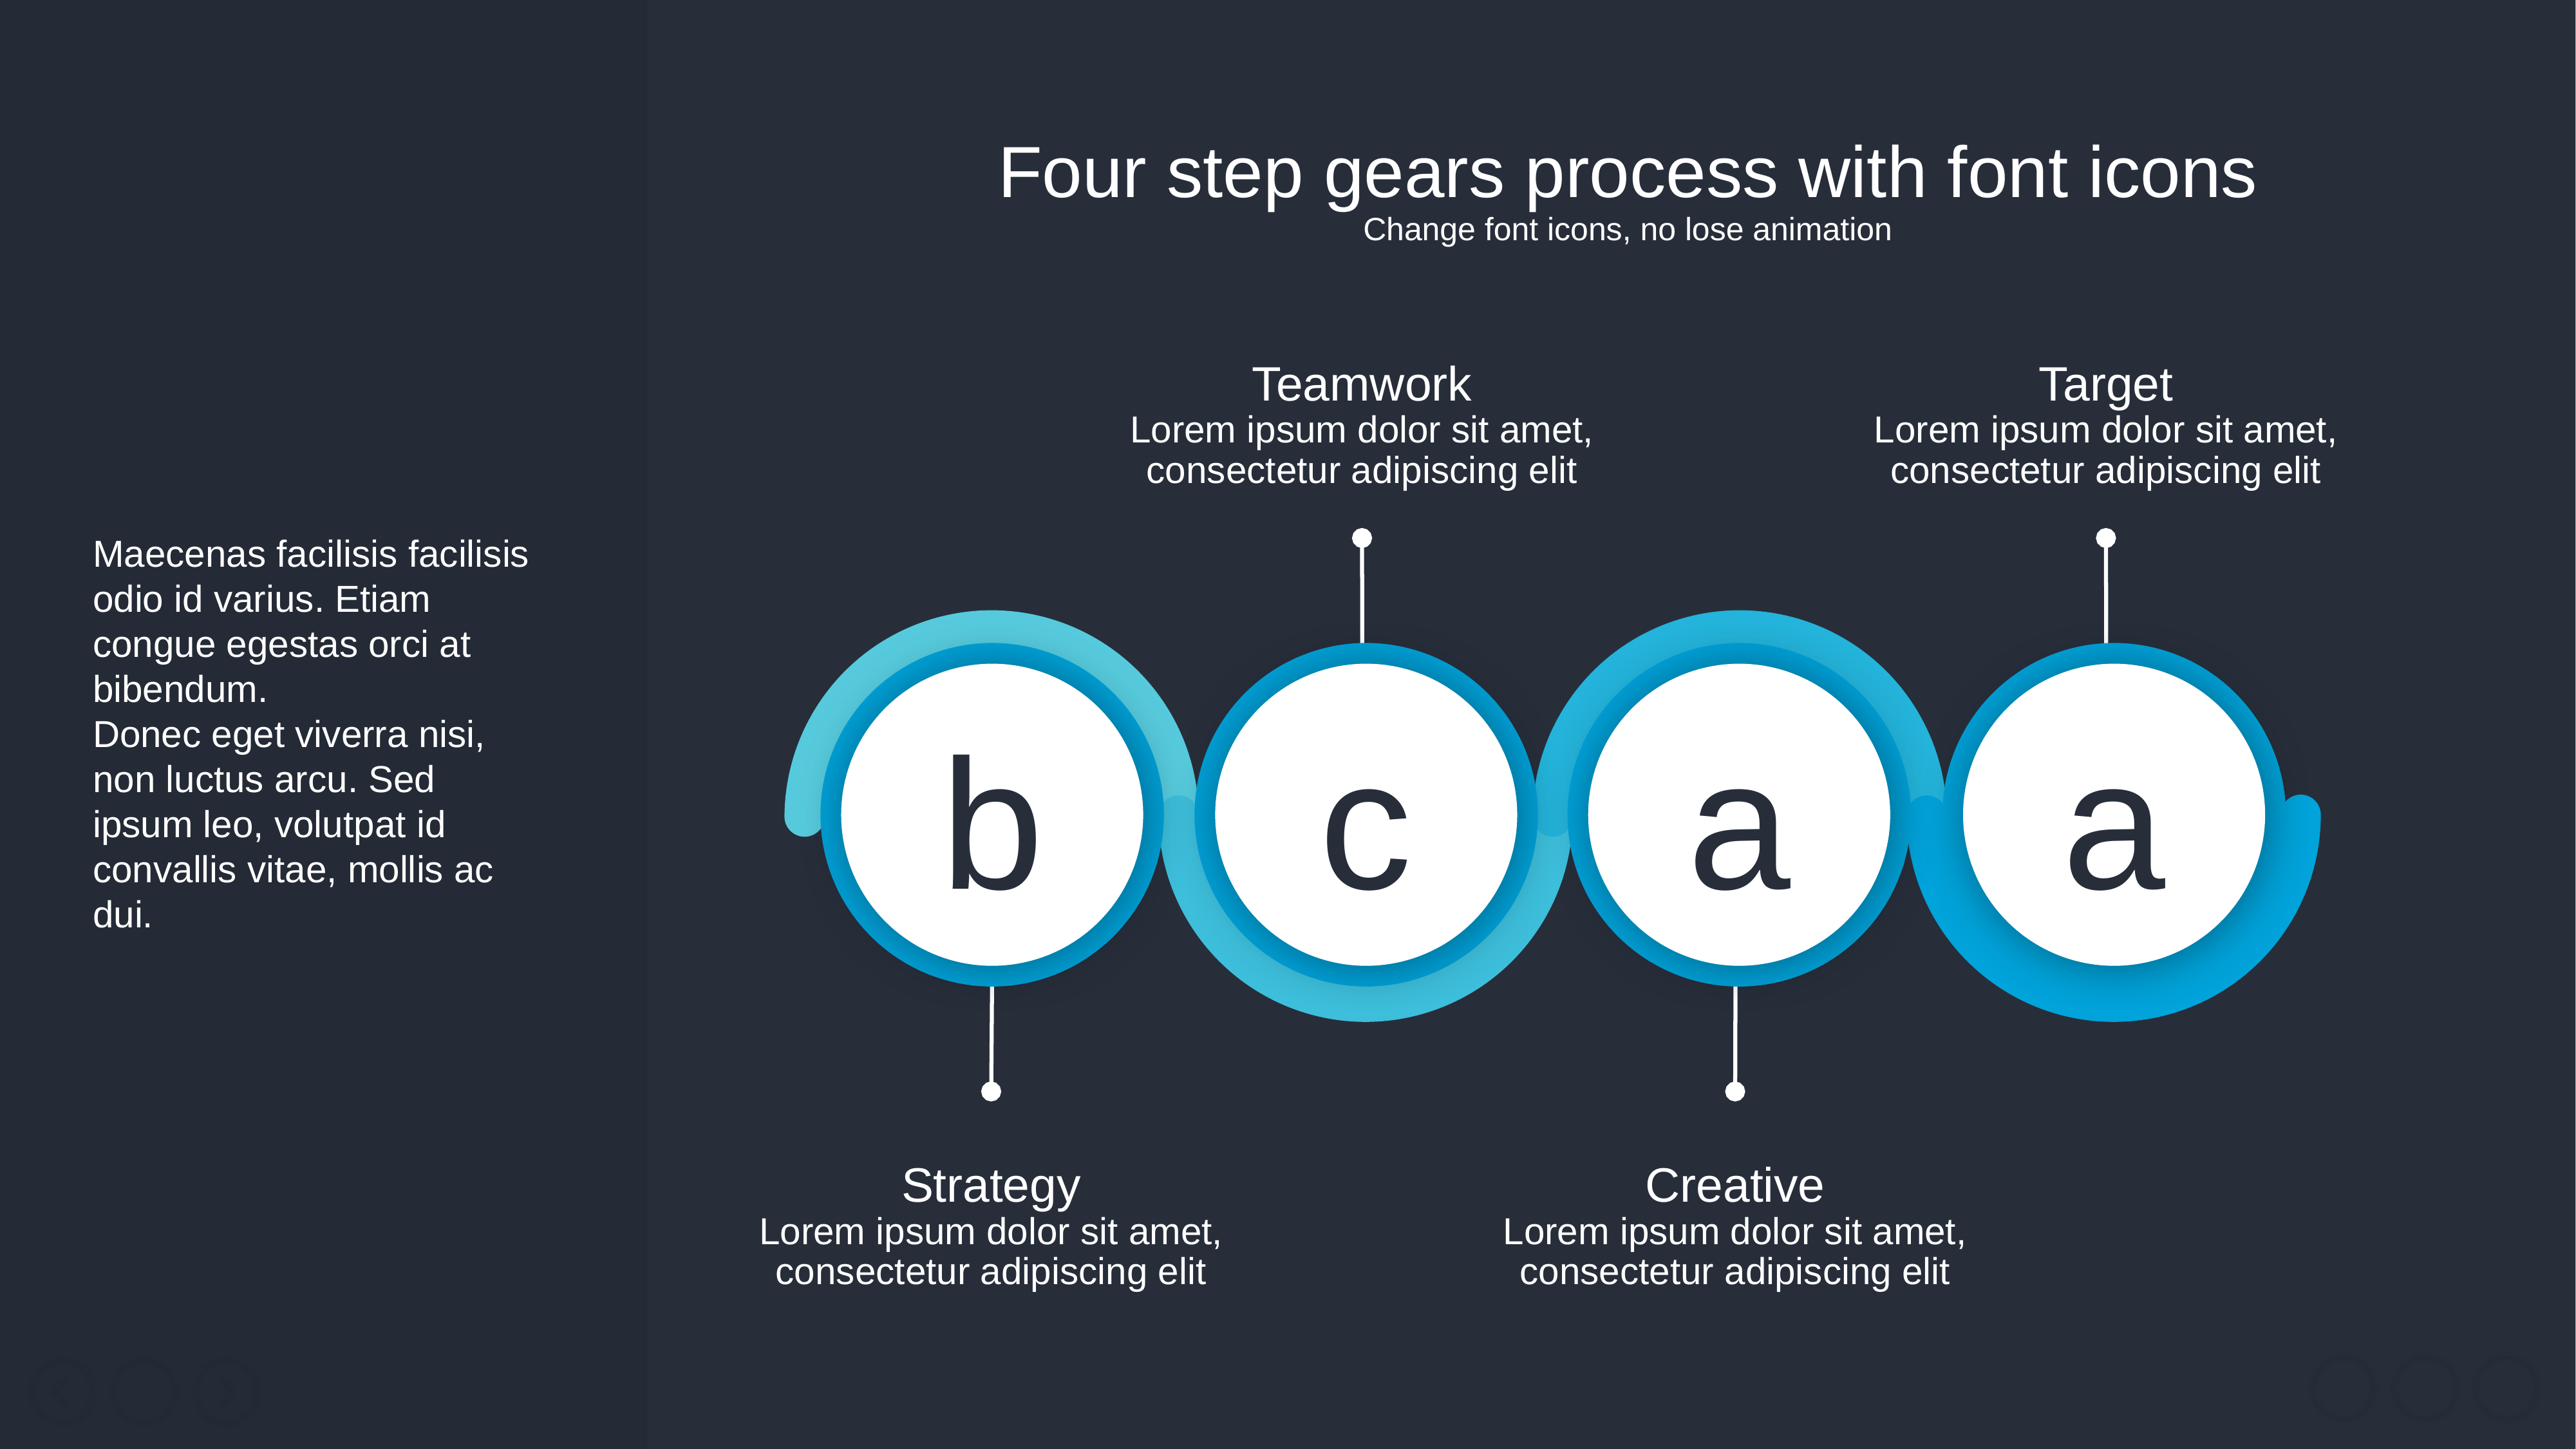

Four step gears process with font icons
Change font icons, no lose animation
Teamwork
Lorem ipsum dolor sit amet, consectetur adipiscing elit
Target
Lorem ipsum dolor sit amet, consectetur adipiscing elit
Maecenas facilisis facilisis odio id varius. Etiam congue egestas orci at bibendum.
Donec eget viverra nisi, non luctus arcu. Sed ipsum leo, volutpat id convallis vitae, mollis ac dui.

b

c

a

a
Strategy
Lorem ipsum dolor sit amet, consectetur adipiscing elit
Creative
Lorem ipsum dolor sit amet, consectetur adipiscing elit